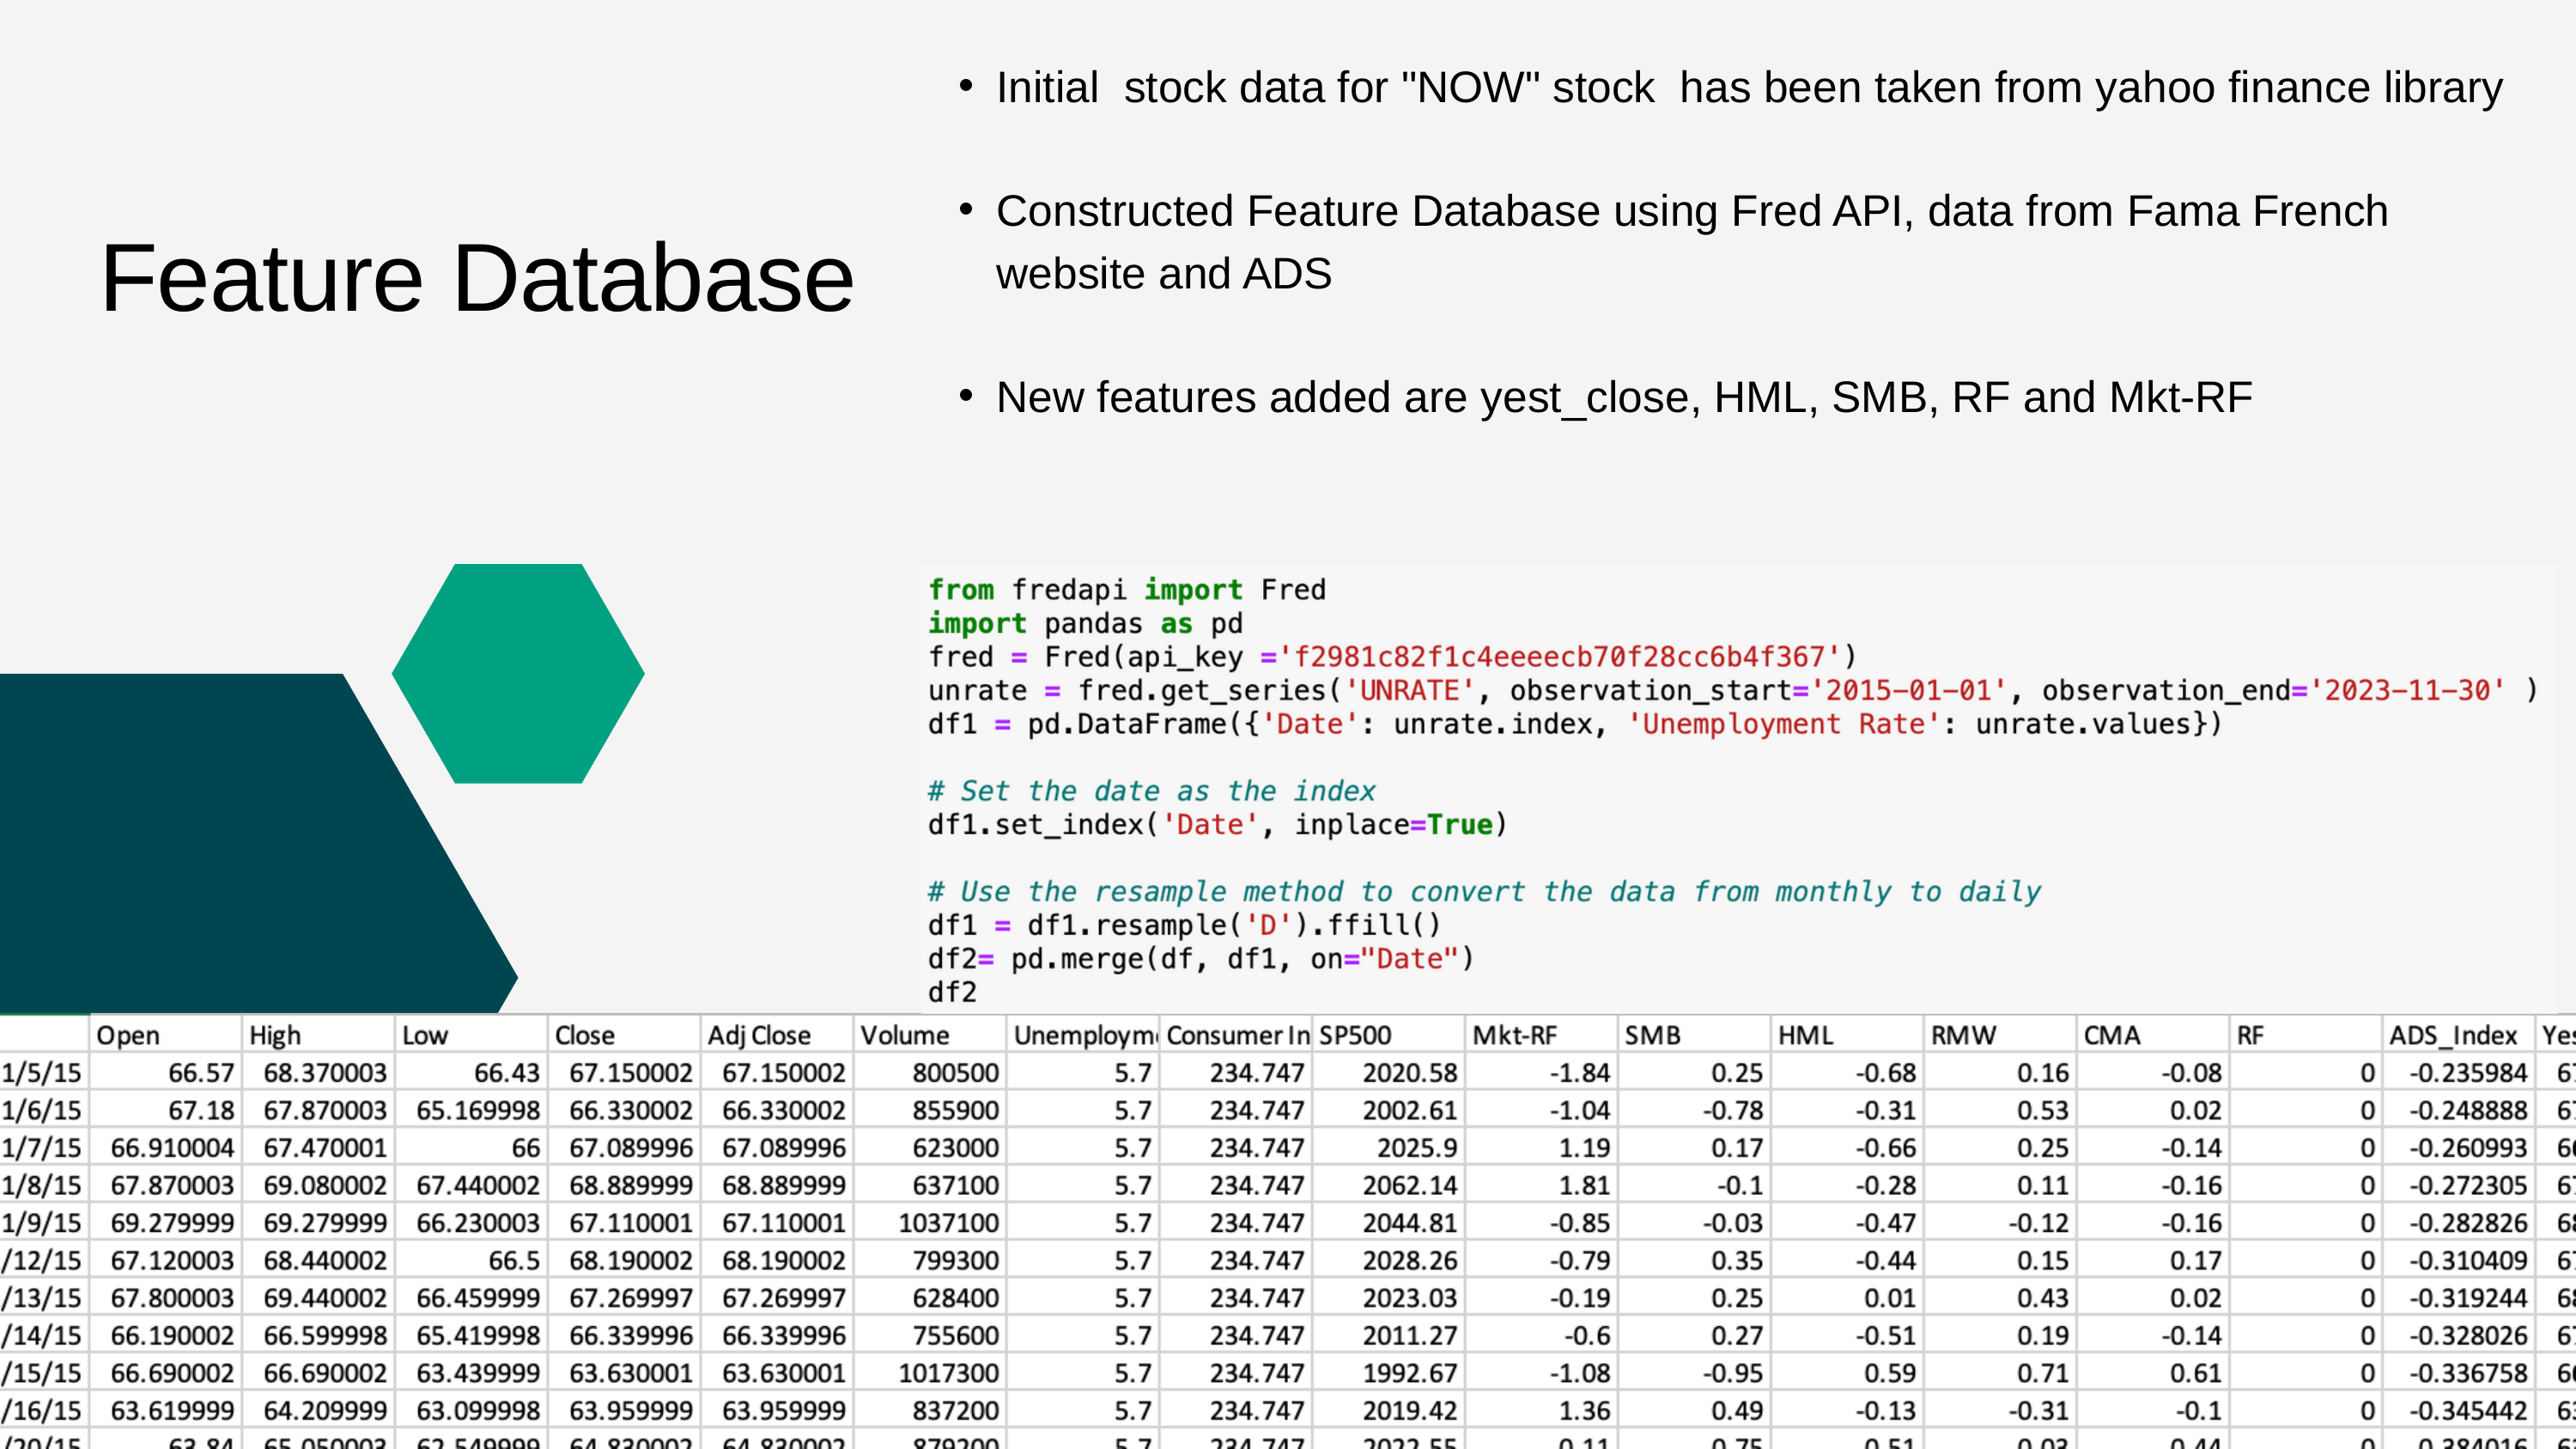

Initial  stock data for "NOW" stock  has been taken from yahoo finance library

Constructed Feature Database using Fred API, data from Fama French website and ADS

New features added are yest_close, HML, SMB, RF and Mkt-RF

Feature Database